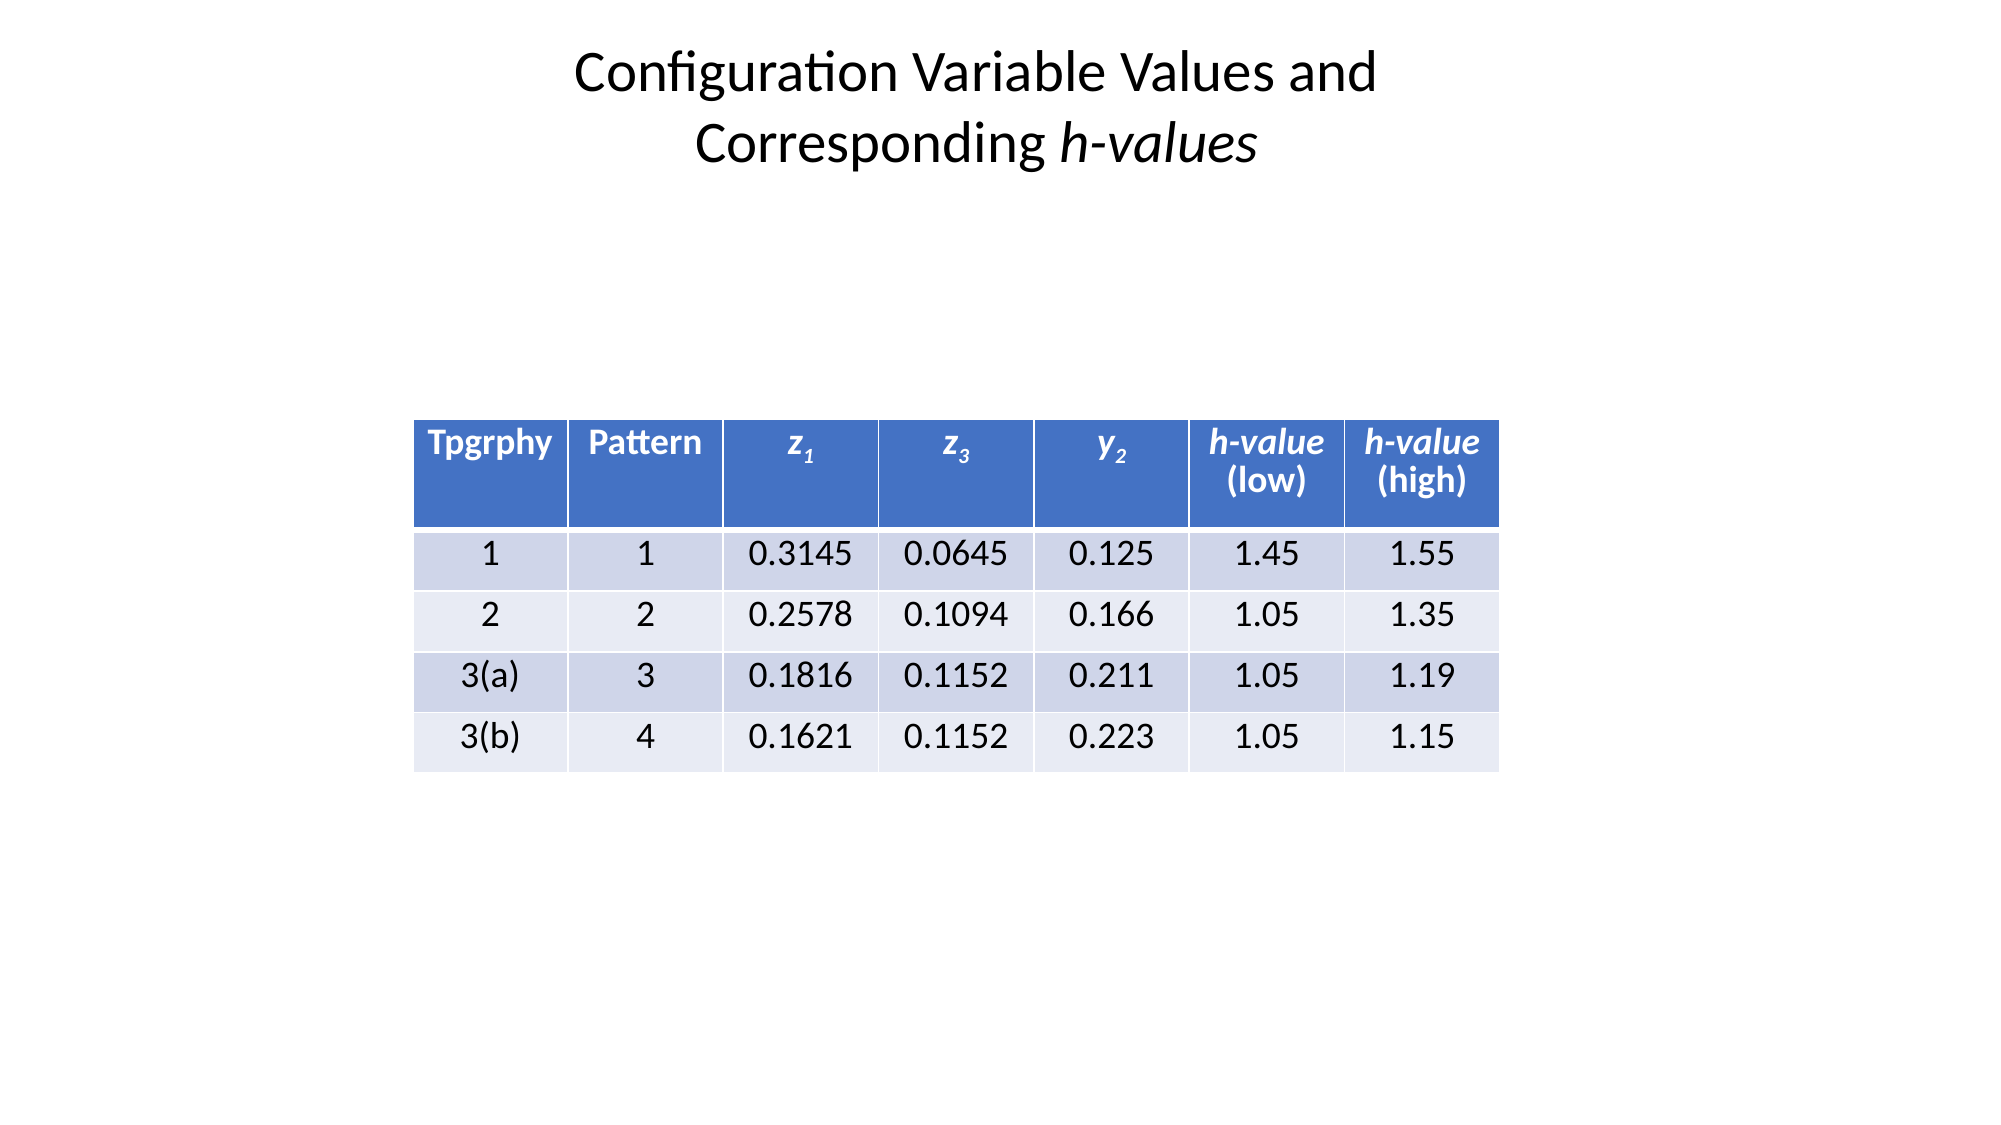

Configuration Variable Values and Corresponding h-values
| Tpgrphy | Pattern | z1 | z3 | y2 | h-value (low) | h-value (high) |
| --- | --- | --- | --- | --- | --- | --- |
| 1 | 1 | 0.3145 | 0.0645 | 0.125 | 1.45 | 1.55 |
| 2 | 2 | 0.2578 | 0.1094 | 0.166 | 1.05 | 1.35 |
| 3(a) | 3 | 0.1816 | 0.1152 | 0.211 | 1.05 | 1.19 |
| 3(b) | 4 | 0.1621 | 0.1152 | 0.223 | 1.05 | 1.15 |